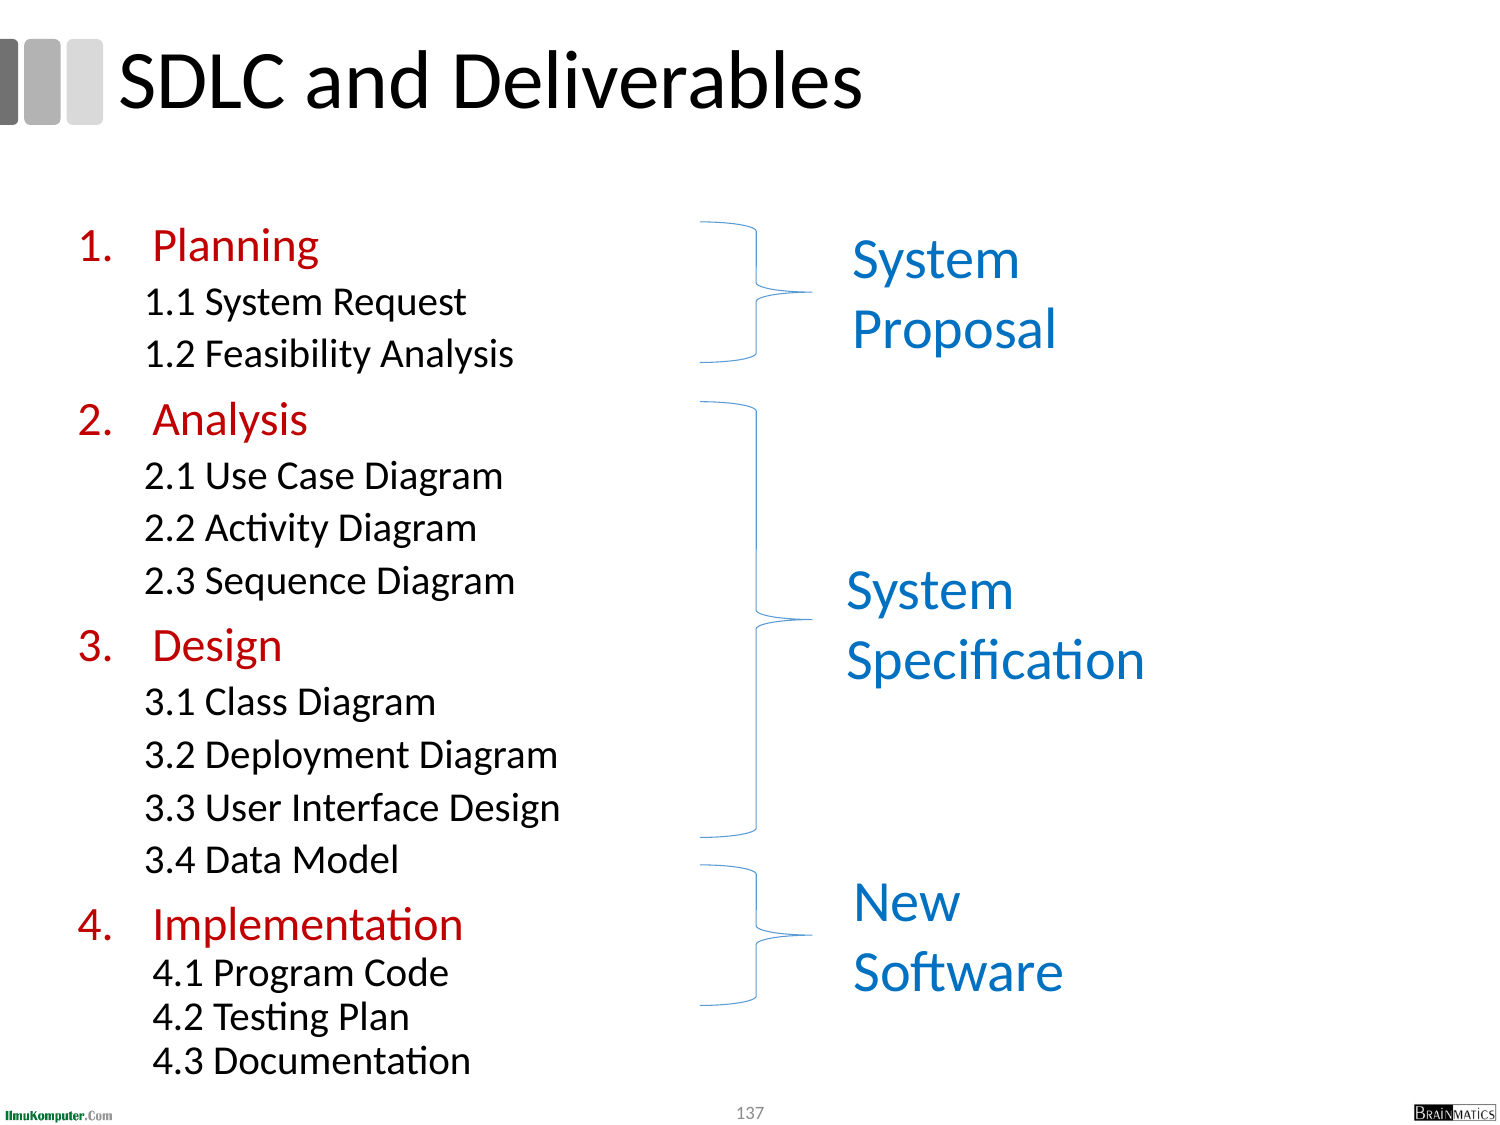

# SDLC and Deliverables
Planning
1.1 System Request
1.2 Feasibility Analysis
Analysis
2.1 Use Case Diagram
2.2 Activity Diagram
2.3 Sequence Diagram
Design
3.1 Class Diagram
3.2 Deployment Diagram
3.3 User Interface Design
3.4 Data Model
Implementation
4.1 Program Code
4.2 Testing Plan
4.3 Documentation
System
Proposal

System
Specification
New
Software

137